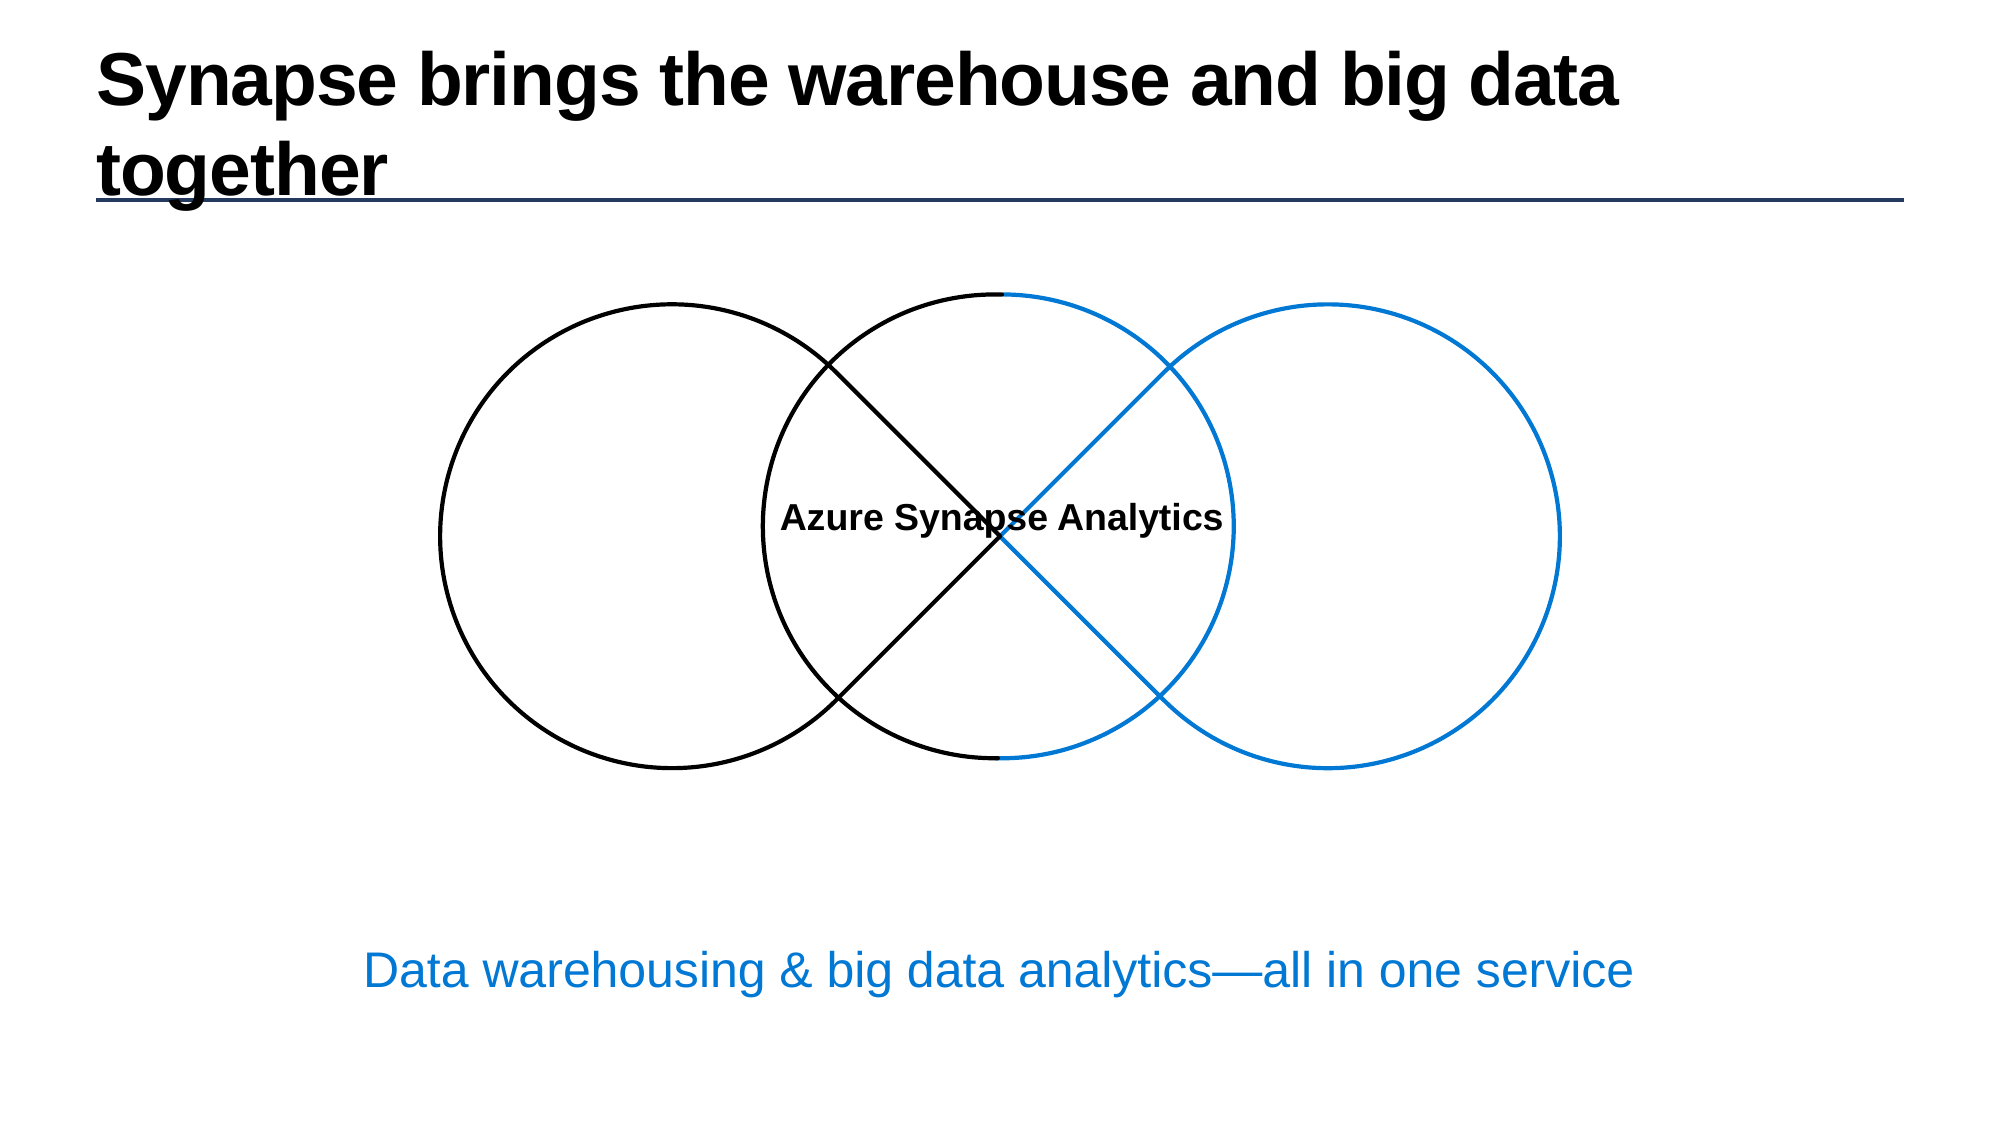

# Synapse brings the warehouse and big data together

Azure Synapse Analytics
Data warehousing & big data analytics—all in one service